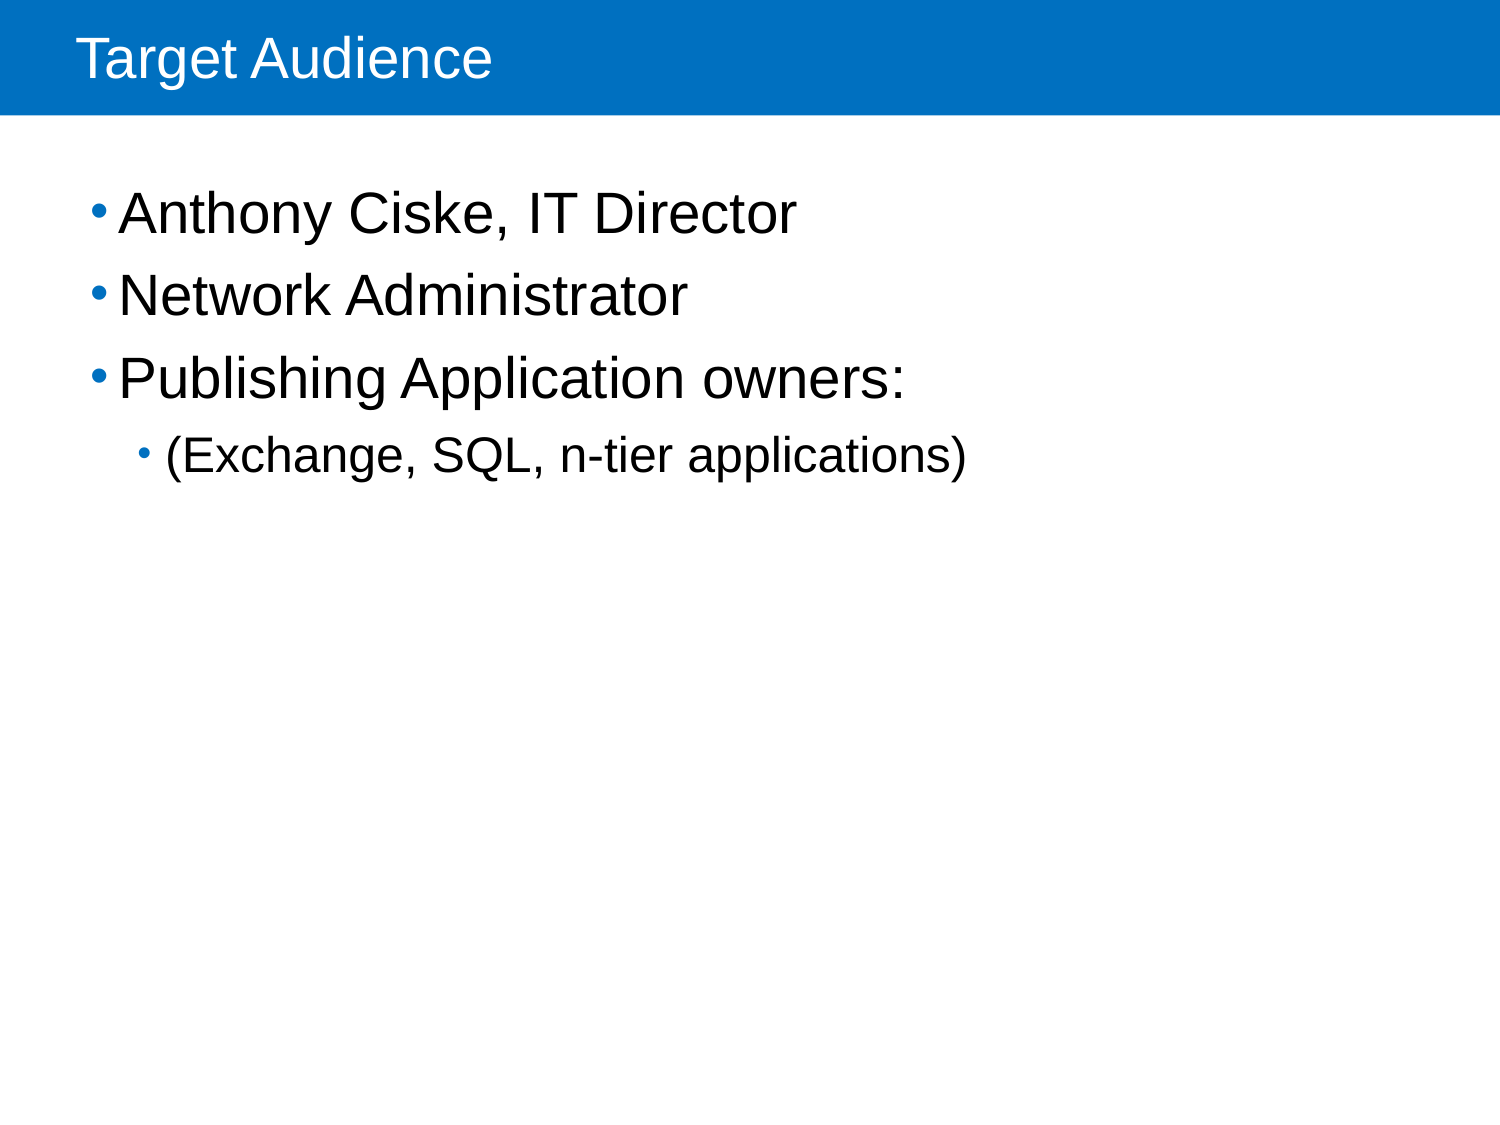

# Target Audience
Anthony Ciske, IT Director
Network Administrator
Publishing Application owners:
(Exchange, SQL, n-tier applications)